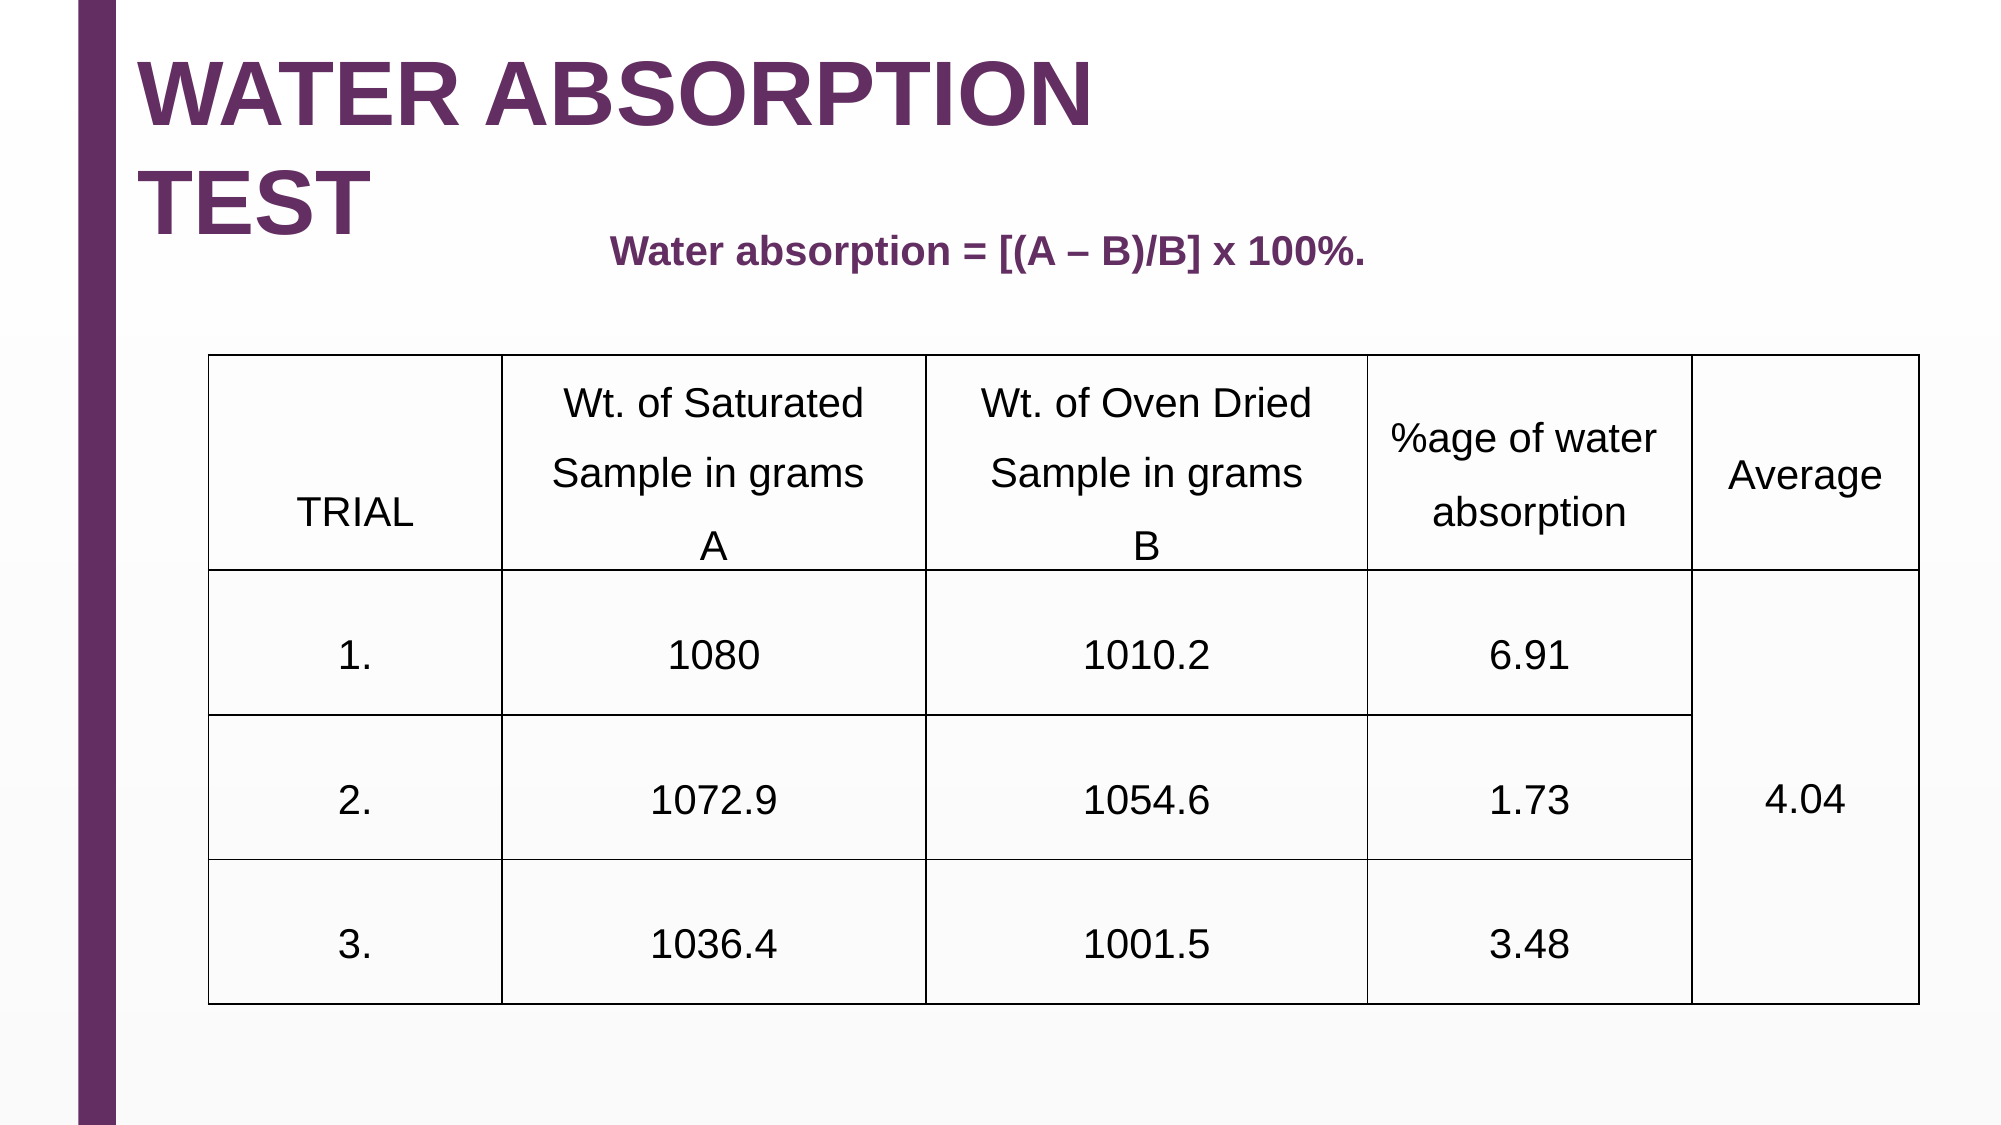

WATER ABSORPTION TEST
Water absorption = [(A – B)/B] x 100%.
| TRIAL | Wt. of Saturated Sample in grams A | Wt. of Oven Dried Sample in grams B | %age of water absorption | Average |
| --- | --- | --- | --- | --- |
| 1. | 1080 | 1010.2 | 6.91 | 4.04 |
| 2. | 1072.9 | 1054.6 | 1.73 |  |
| 3. | 1036.4 | 1001.5 | 3.48 |  |